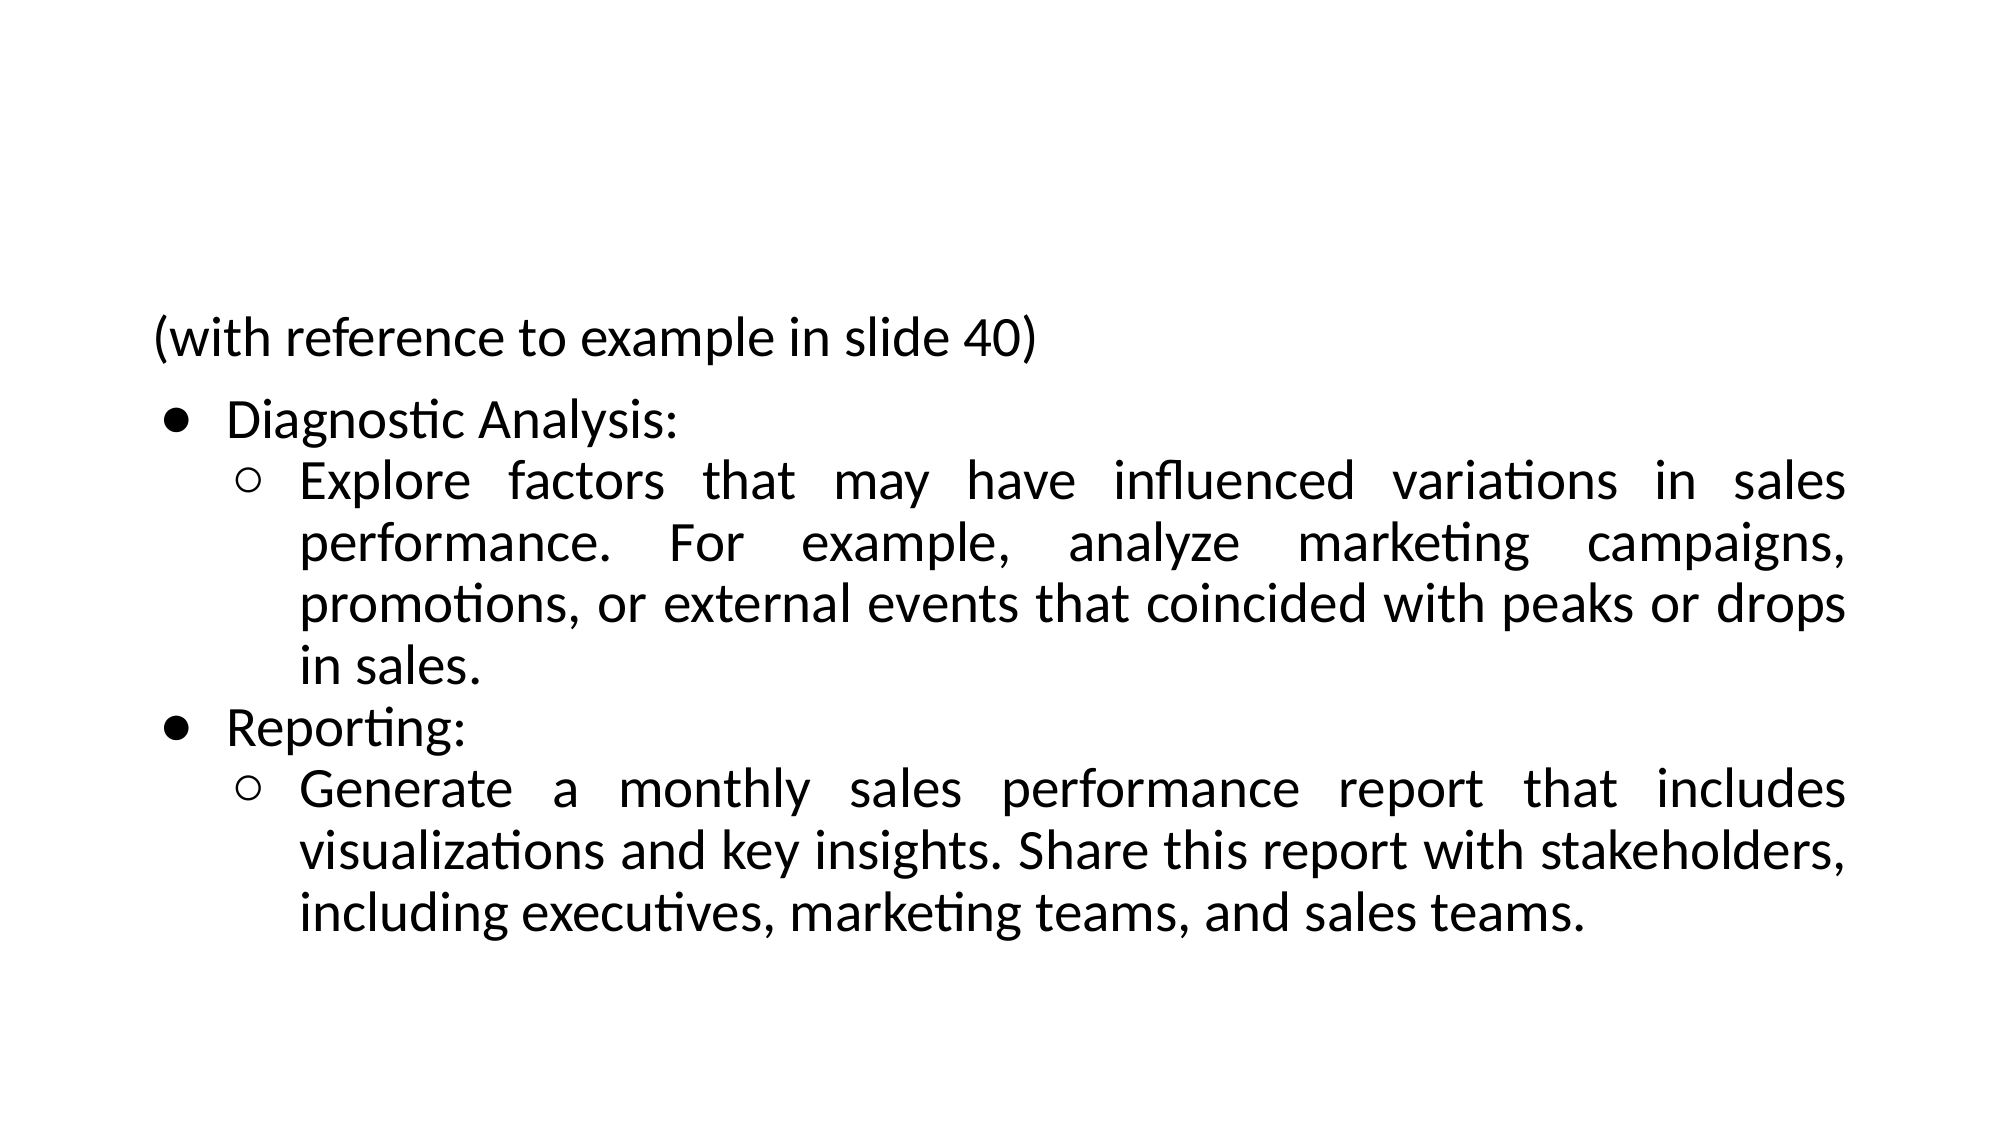

(with reference to example in slide 40)
Diagnostic Analysis:
Explore factors that may have influenced variations in sales performance. For example, analyze marketing campaigns, promotions, or external events that coincided with peaks or drops in sales.
Reporting:
Generate a monthly sales performance report that includes visualizations and key insights. Share this report with stakeholders, including executives, marketing teams, and sales teams.